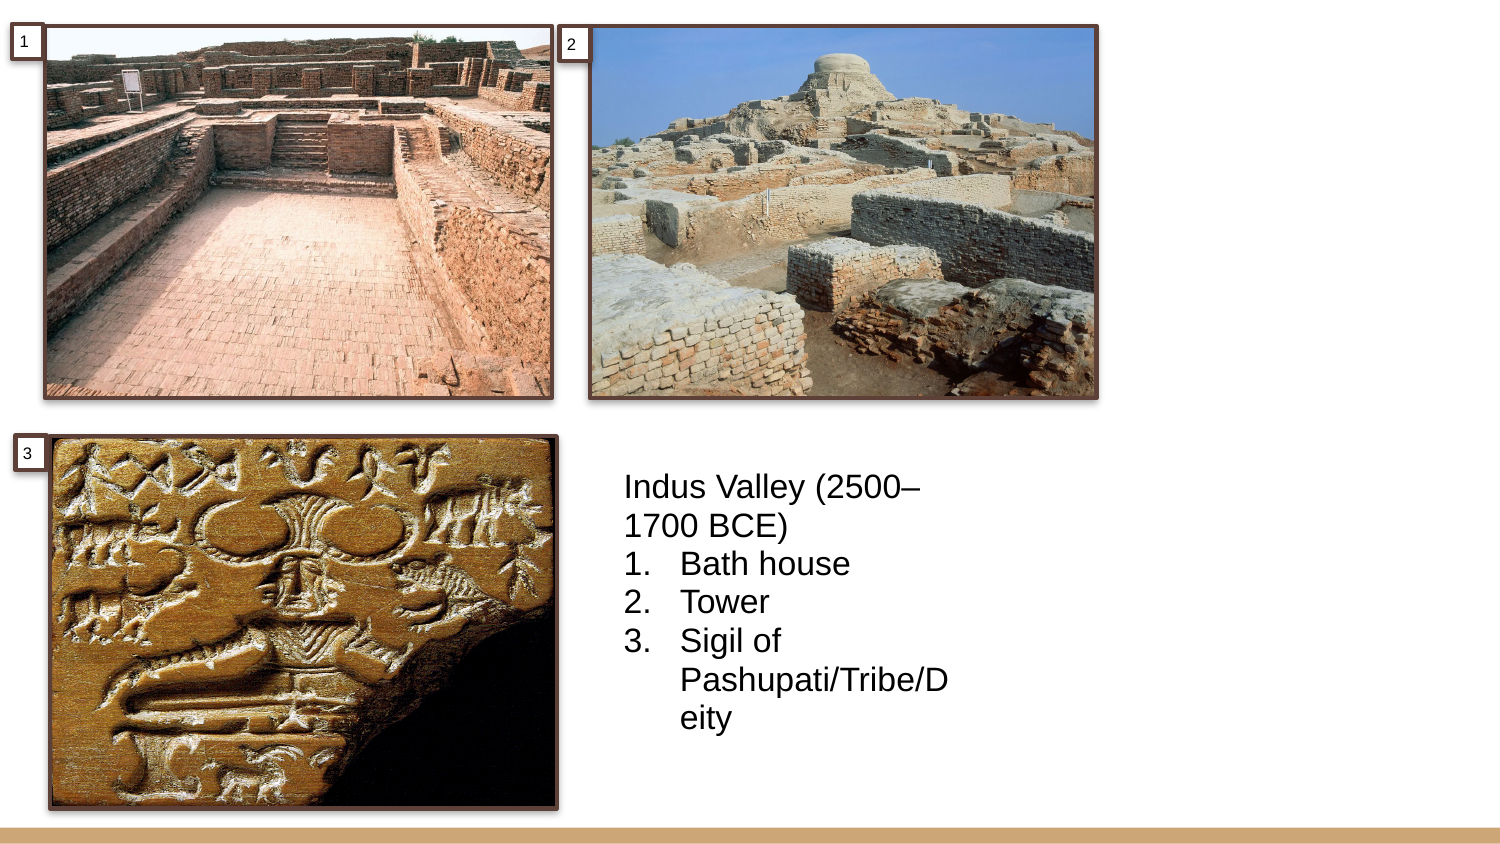

1
2

3

Indus Valley (2500–1700 BCE)
Bath house
Tower
Sigil of Pashupati/Tribe/Deity